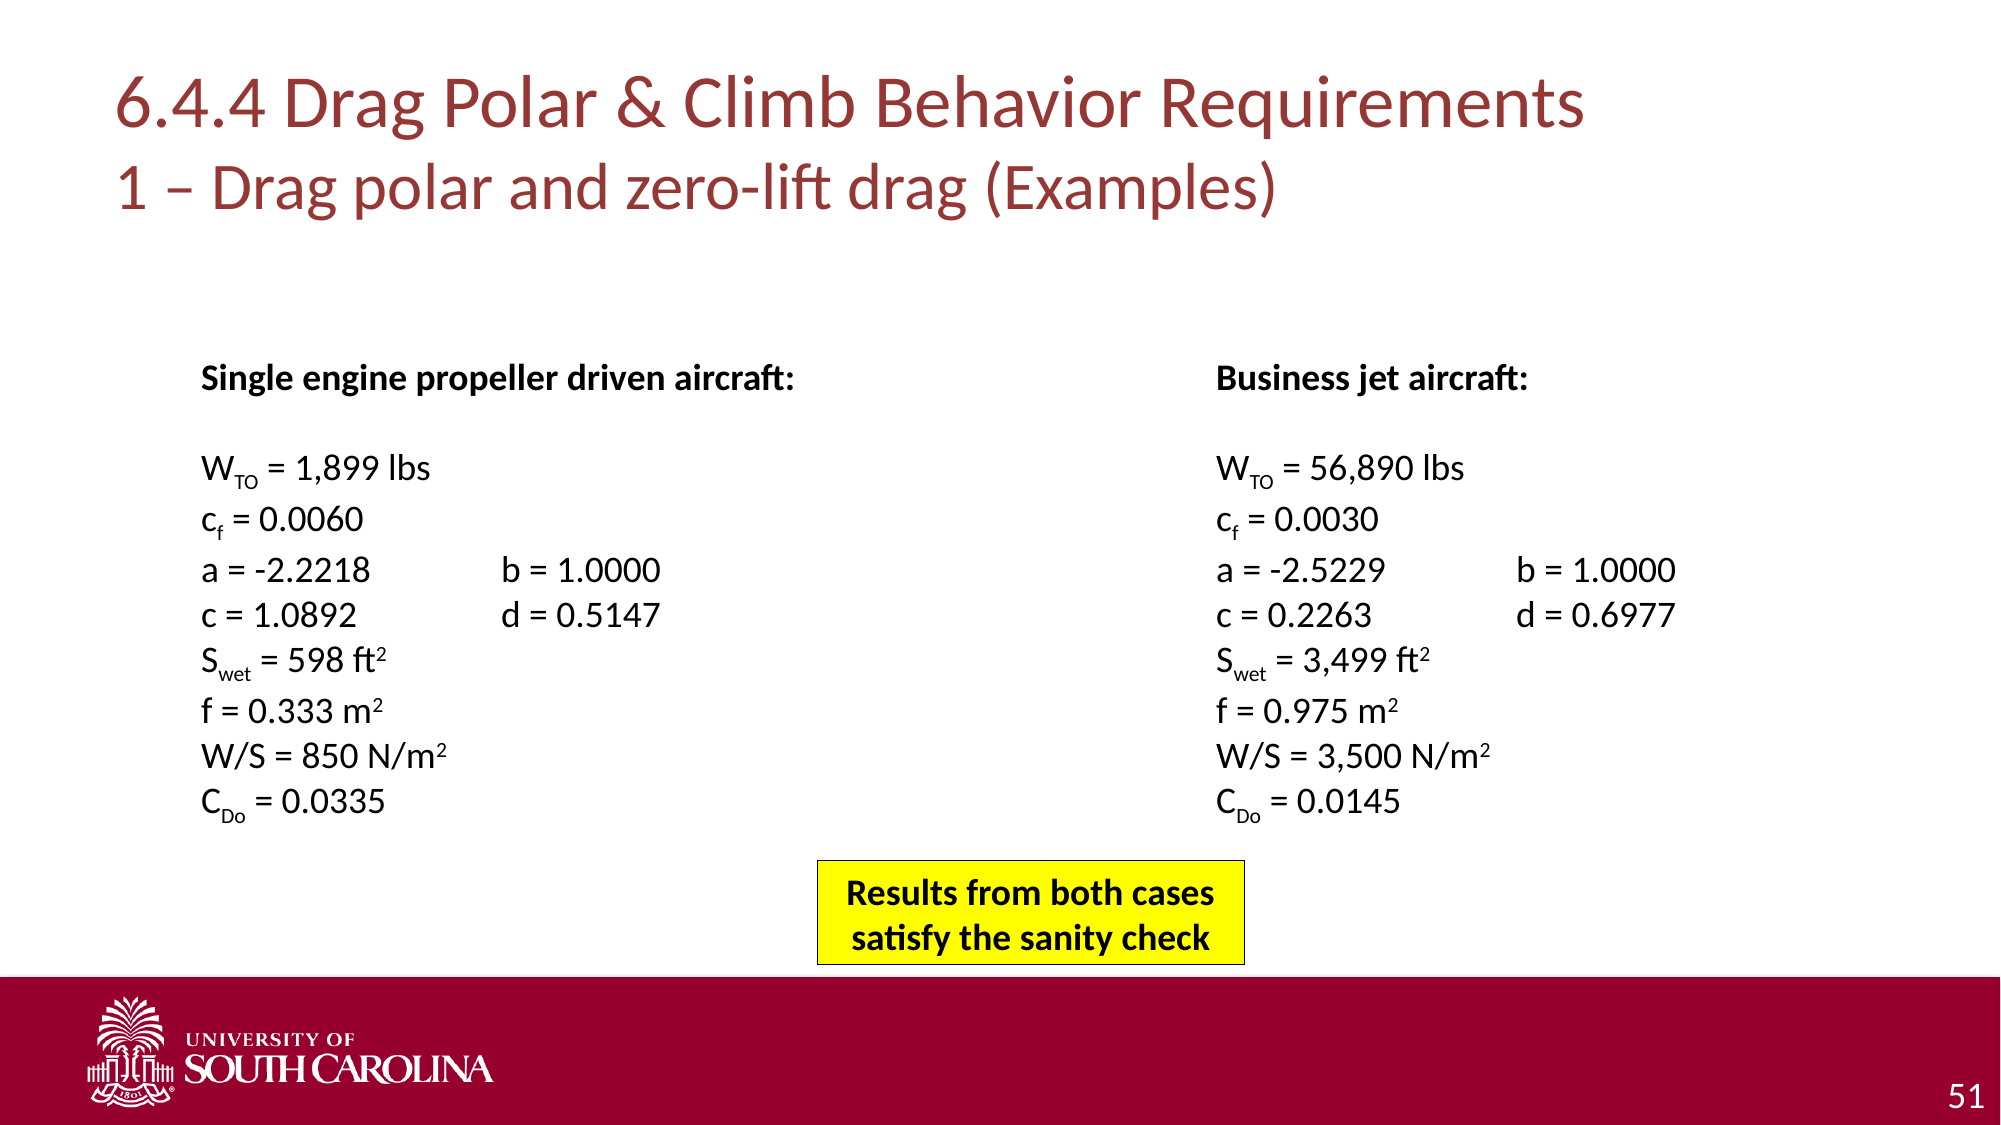

# 6.4.4 Drag Polar & Climb Behavior Requirements 1 – Drag polar and zero-lift drag (Examples)

Single engine propeller driven aircraft:

WTO = 1,899 lbs
cf = 0.0060
a = -2.2218	b = 1.0000
c = 1.0892	d = 0.5147
Swet = 598 ft2
f = 0.333 m2
W/S = 850 N/m2
CDo = 0.0335
Business jet aircraft:

WTO = 56,890 lbs
cf = 0.0030
a = -2.5229	b = 1.0000
c = 0.2263	d = 0.6977
Swet = 3,499 ft2
f = 0.975 m2
W/S = 3,500 N/m2
CDo = 0.0145
Results from both cases satisfy the sanity check